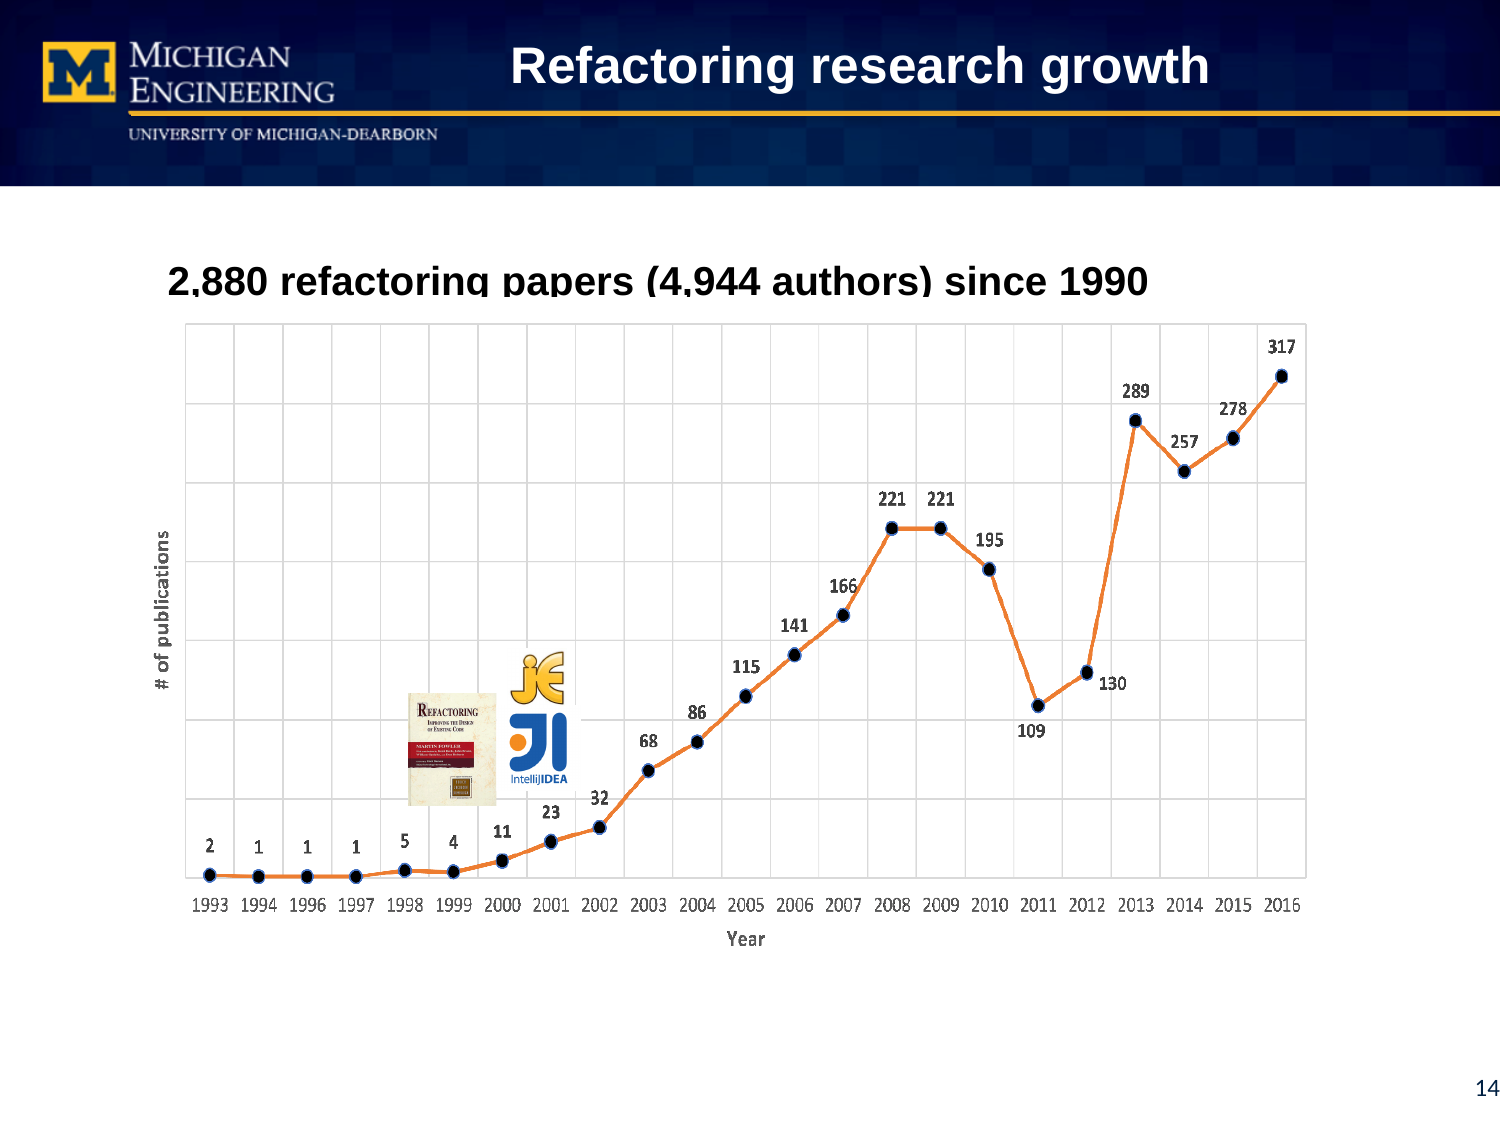

Refactoring research growth
2,880 refactoring papers (4,944 authors) since 1990

14